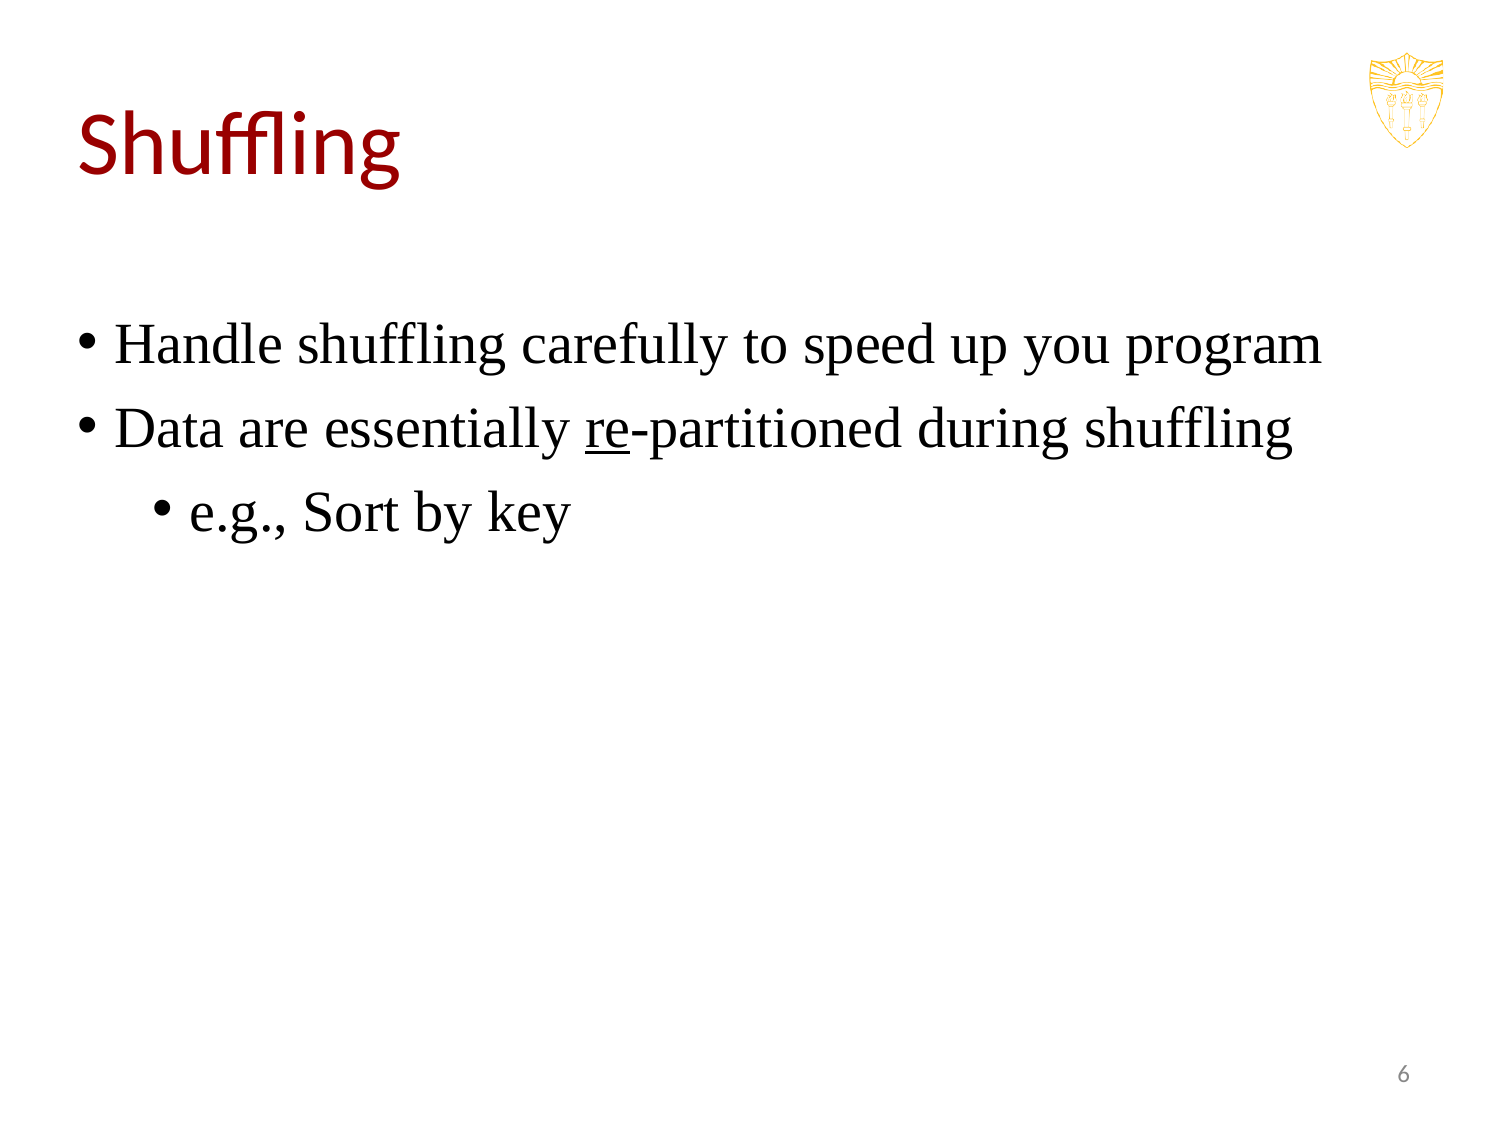

# Shuffling
Handle shuffling carefully to speed up you program
Data are essentially re-partitioned during shuffling
e.g., Sort by key
6